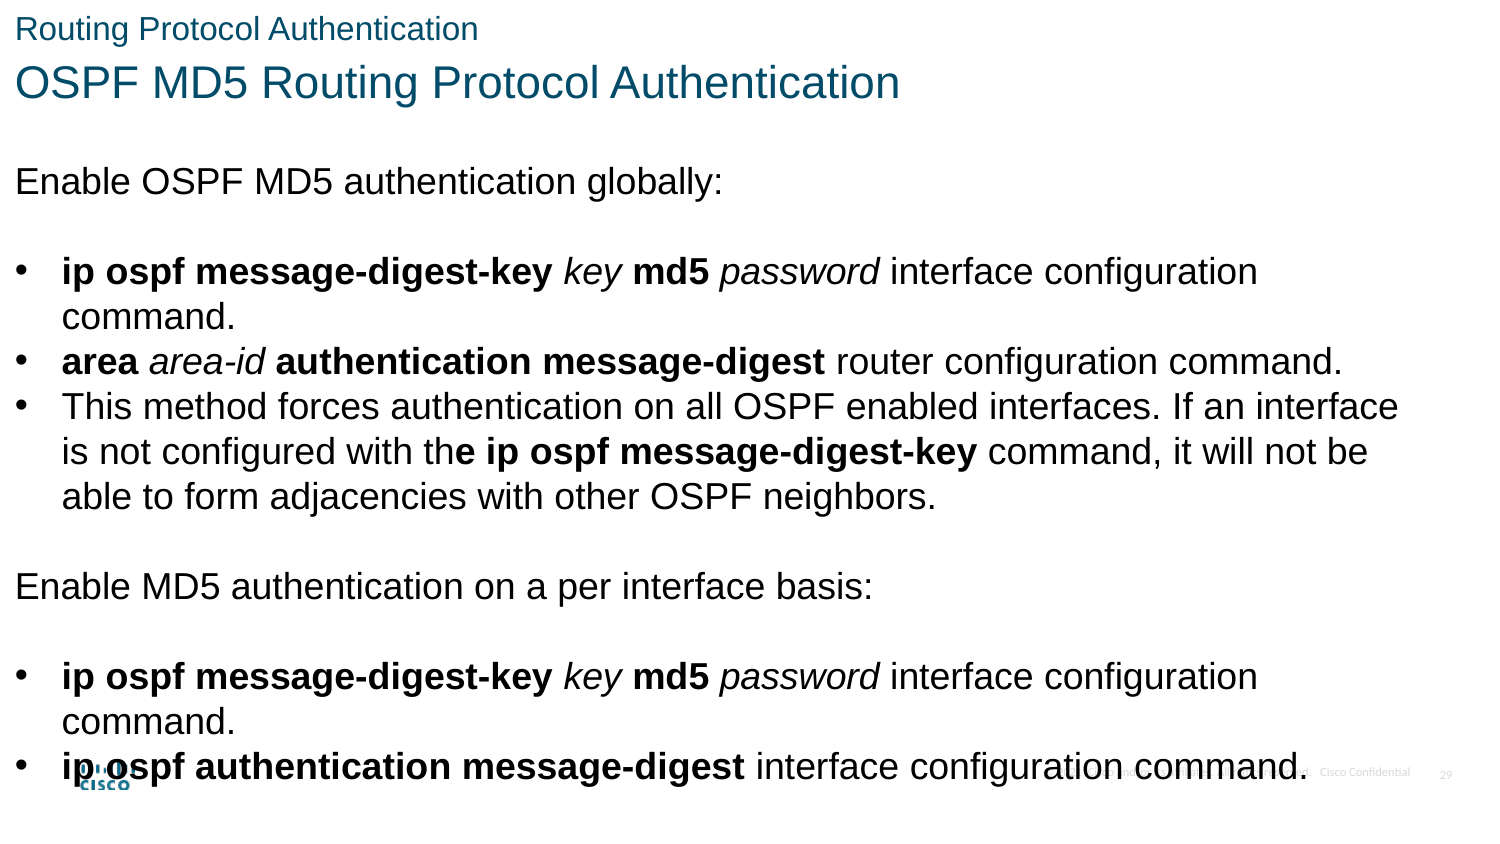

Routing Protocol Authentication
OSPF MD5 Routing Protocol Authentication
Enable OSPF MD5 authentication globally:

ip ospf message-digest-key key md5 password interface configuration command.
area area-id authentication message-digest router configuration command.
This method forces authentication on all OSPF enabled interfaces. If an interface is not configured with the ip ospf message-digest-key command, it will not be able to form adjacencies with other OSPF neighbors.

Enable MD5 authentication on a per interface basis:

ip ospf message-digest-key key md5 password interface configuration command.
ip ospf authentication message-digest interface configuration command.
29